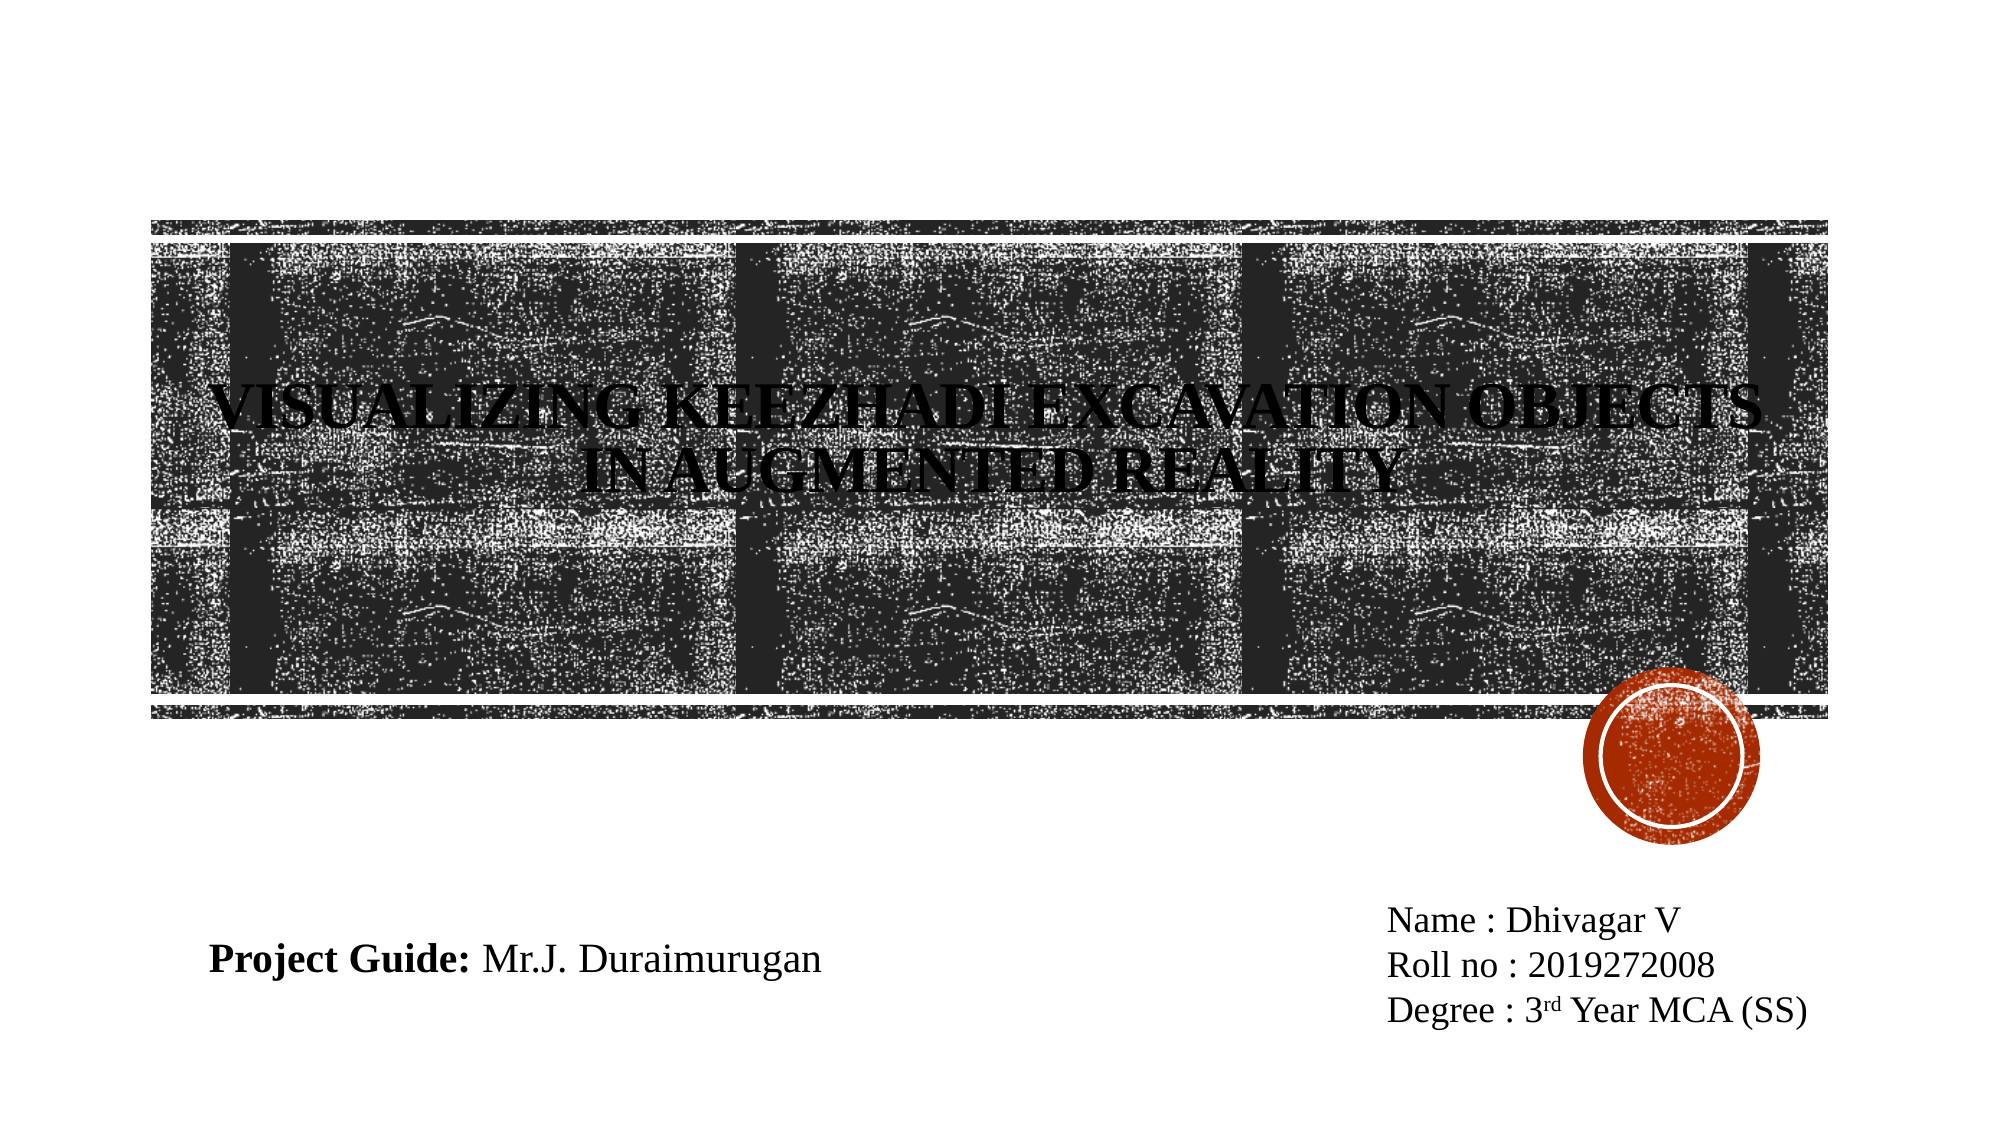

# VISUALIZING KEEZHADI EXCAVATION OBJECTS IN AUGMENTED REALITY
Name : Dhivagar V
Roll no : 2019272008
Degree : 3rd Year MCA (SS)
Project Guide: Mr.J. Duraimurugan